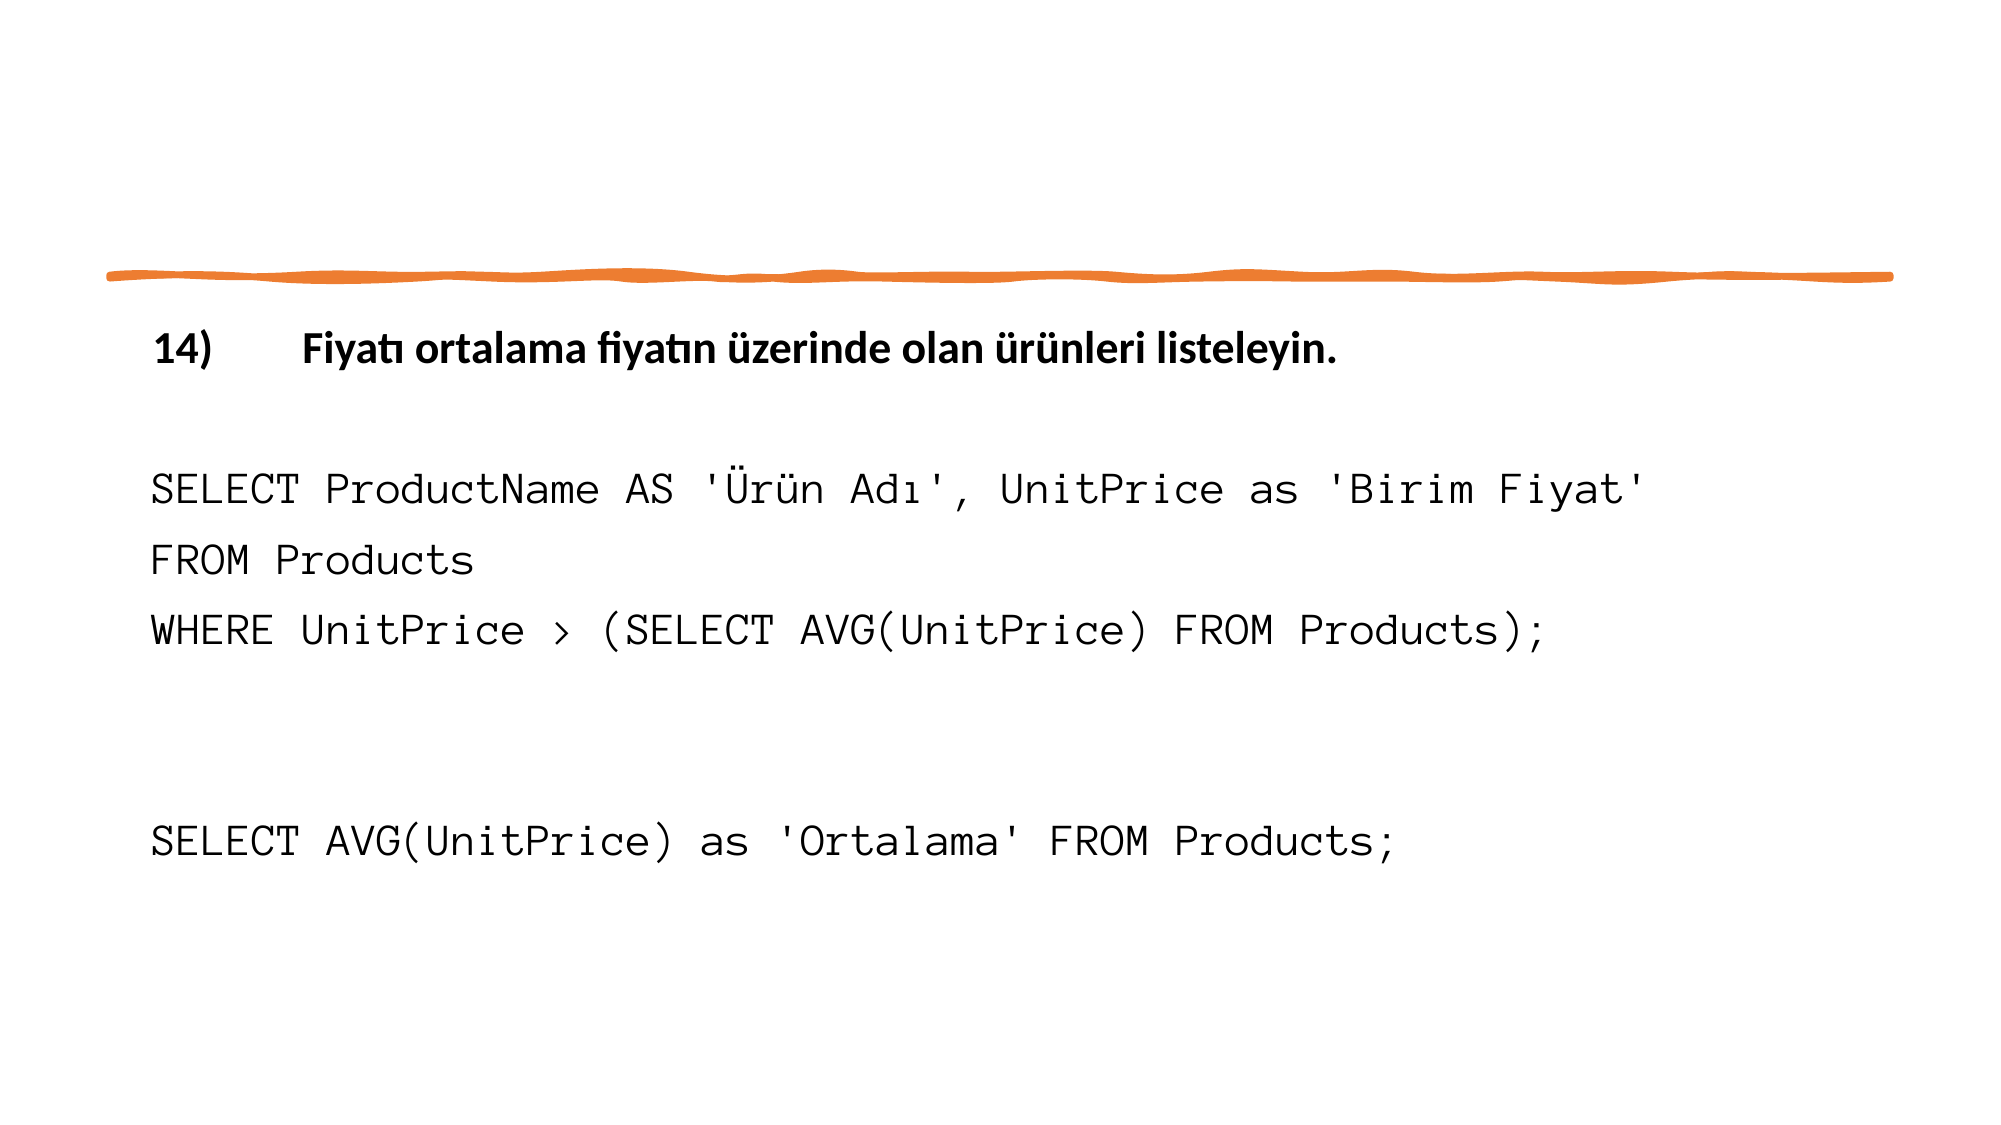

14)	Fiyatı ortalama fiyatın üzerinde olan ürünleri listeleyin.

SELECT ProductName AS 'Ürün Adı', UnitPrice as 'Birim Fiyat'
FROM Products
WHERE UnitPrice > (SELECT AVG(UnitPrice) FROM Products);

SELECT AVG(UnitPrice) as 'Ortalama' FROM Products;